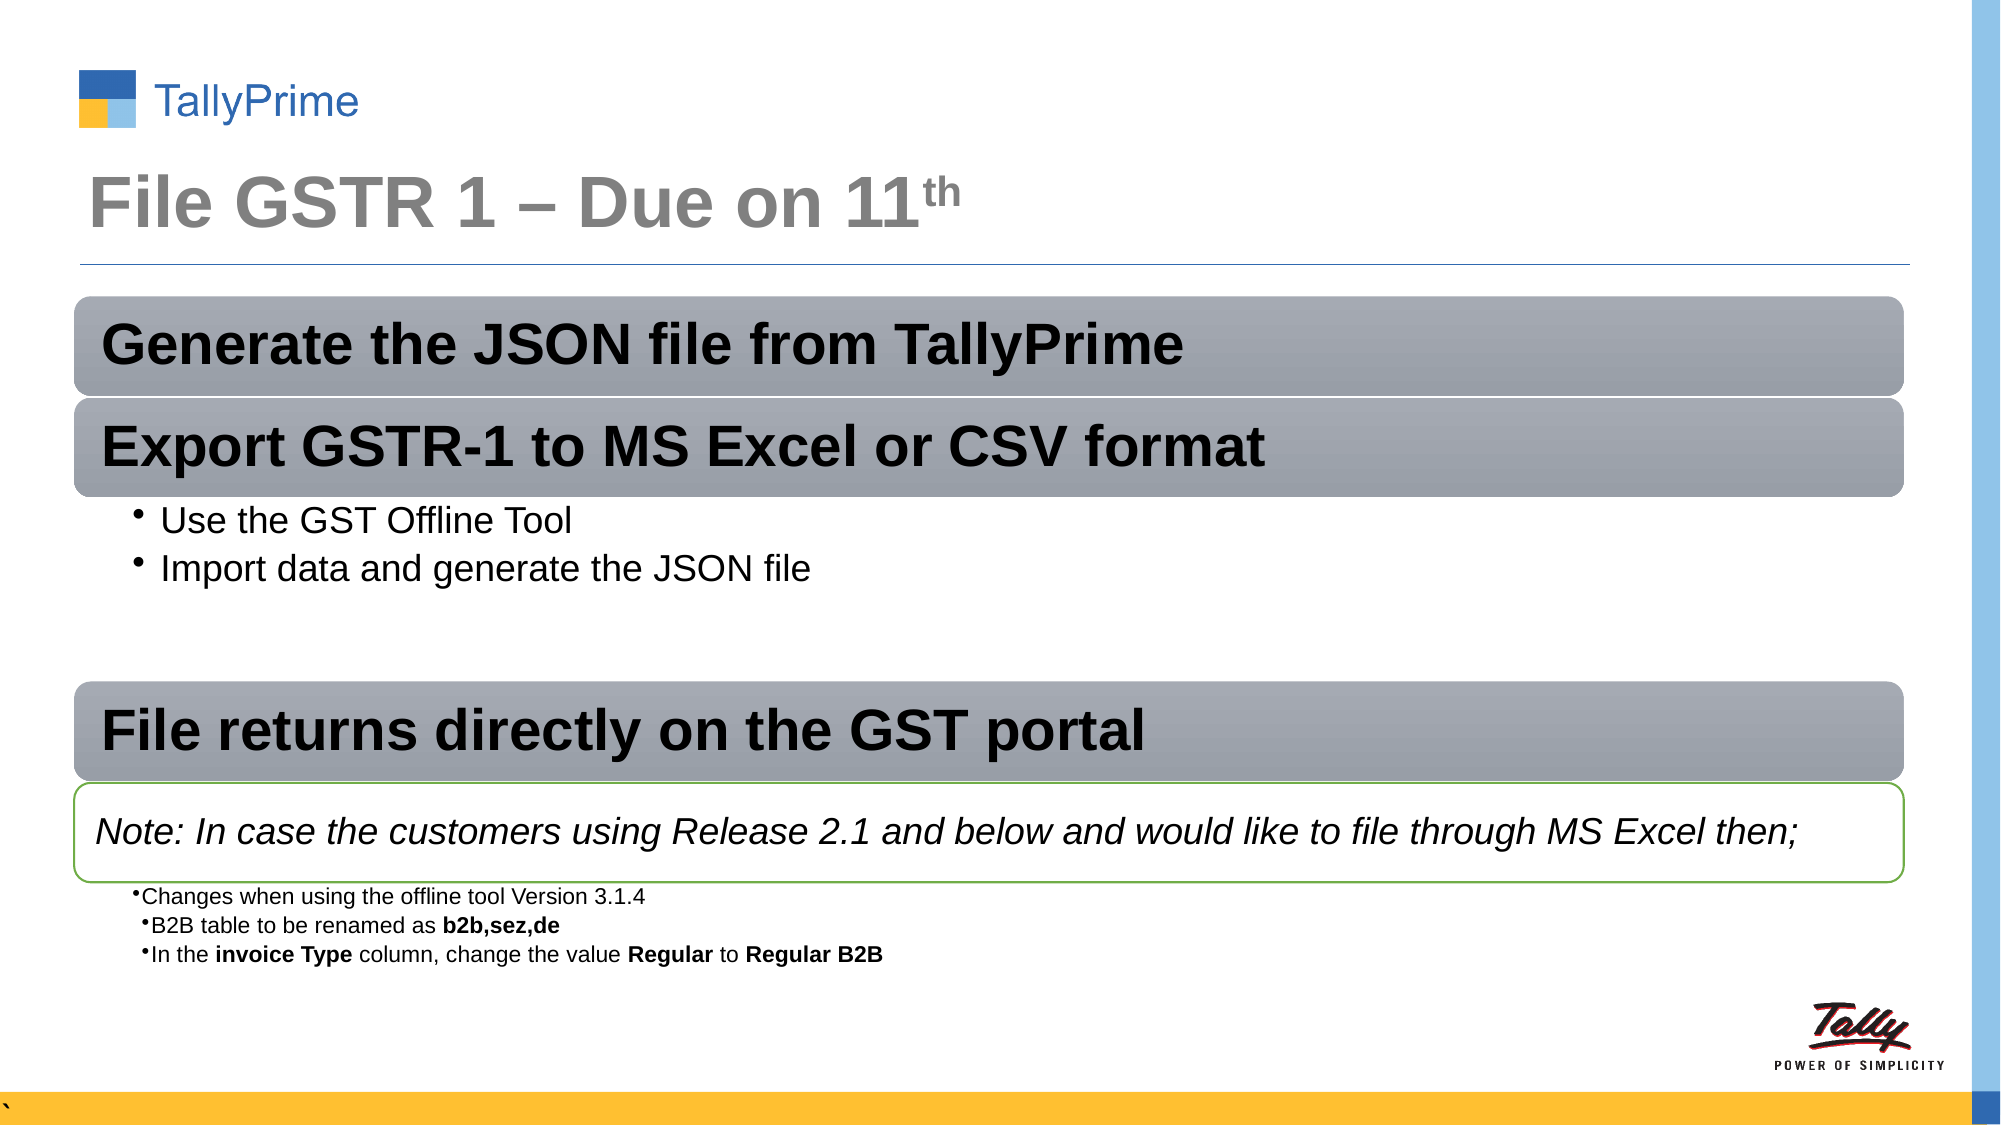

# File GSTR 1 – Due on 11th
Generate the JSON file from TallyPrime
Export GSTR-1 to MS Excel or CSV format
Use the GST Offline Tool
Import data and generate the JSON file

File returns directly on the GST portal
Note: In case the customers using Release 2.1 and below and would like to file through MS Excel then;
Changes when using the offline tool Version 3.1.4
B2B table to be renamed as b2b,sez,de
In the invoice Type column, change the value Regular to Regular B2B